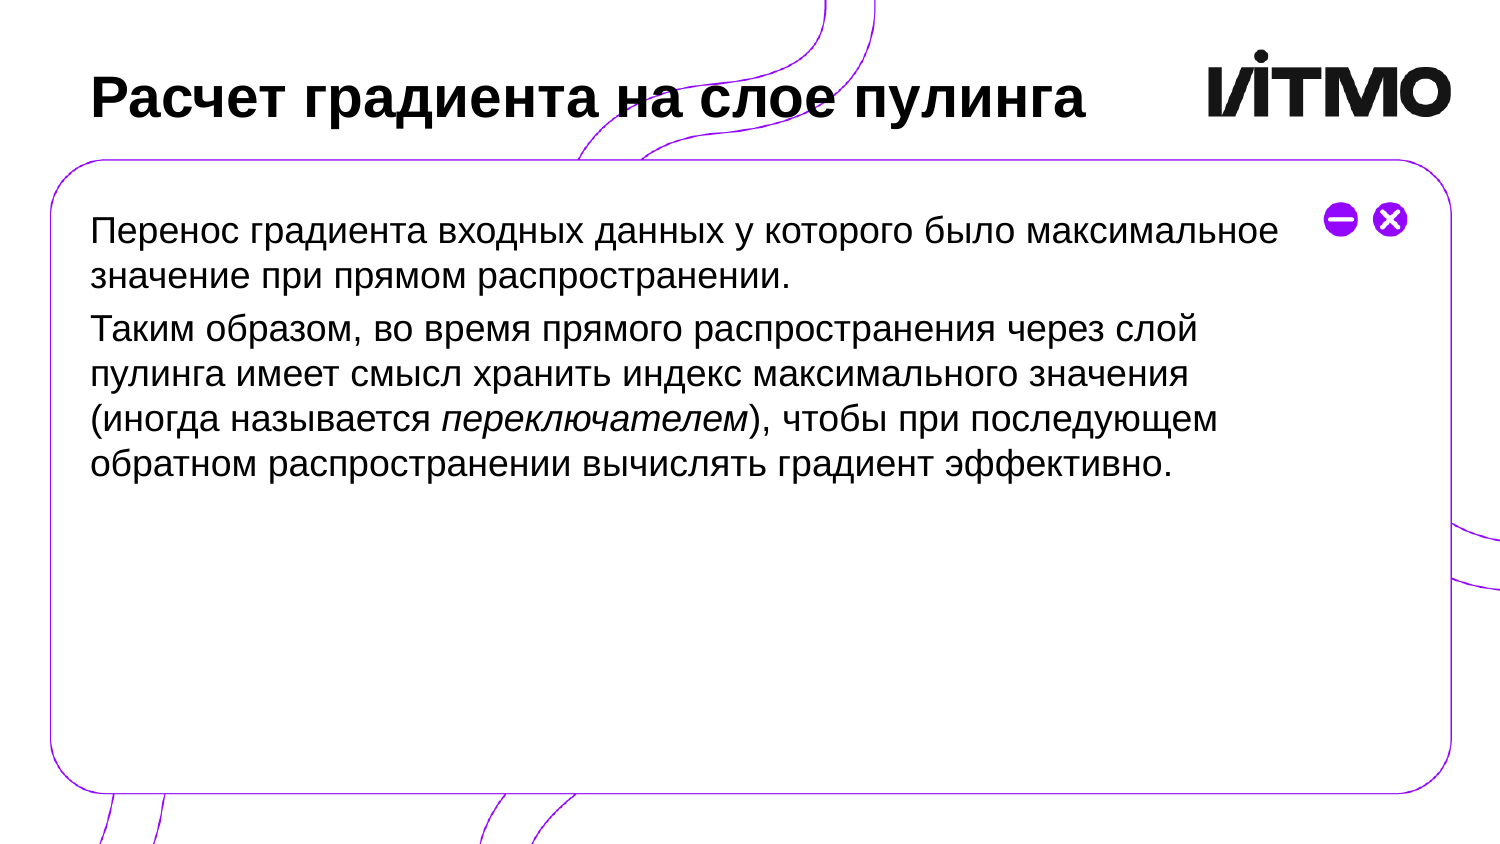

# Расчет градиента на слое пулинга
Перенос градиента входных данных у которого было максимальное значение при прямом распространении.
Таким образом, во время прямого распространения через слой пулинга имеет смысл хранить индекс максимального значения (иногда называется переключателем), чтобы при последующем обратном распространении вычислять градиент эффективно.